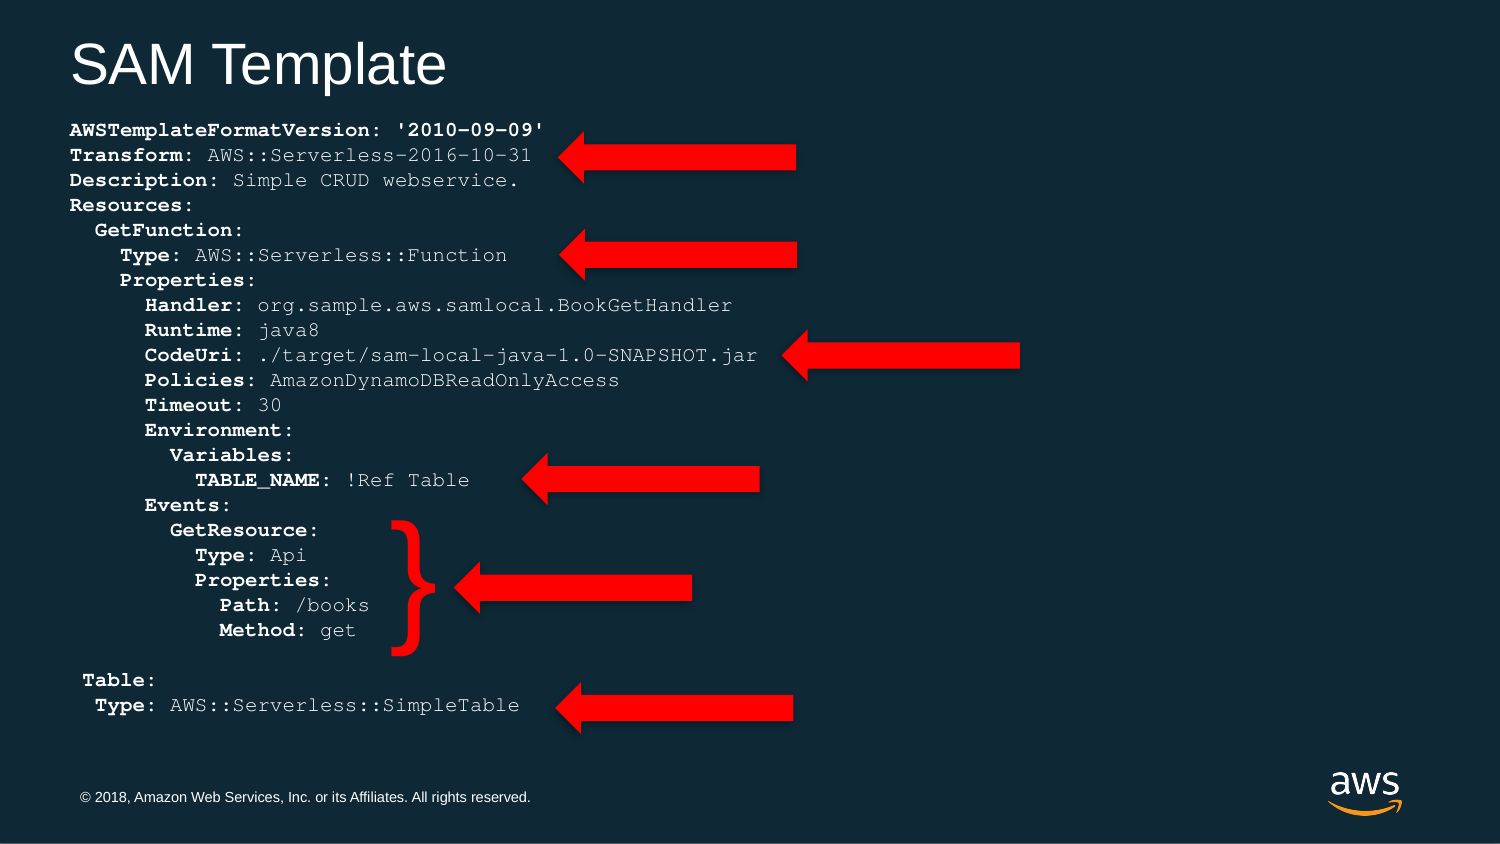

# SAM Template
AWSTemplateFormatVersion: '2010-09-09'
Transform: AWS::Serverless-2016-10-31
Description: Simple CRUD webservice.
Resources:
  GetFunction:
    Type: AWS::Serverless::Function
    Properties:
      Handler: org.sample.aws.samlocal.BookGetHandler
      Runtime: java8
      CodeUri: ./target/sam-local-java-1.0-SNAPSHOT.jar
      Policies: AmazonDynamoDBReadOnlyAccess
      Timeout: 30
      Environment:
        Variables:
          TABLE_NAME: !Ref Table
      Events:
        GetResource:
          Type: Api
          Properties:
            Path: /books
            Method: get
 Table:
  Type: AWS::Serverless::SimpleTable

}